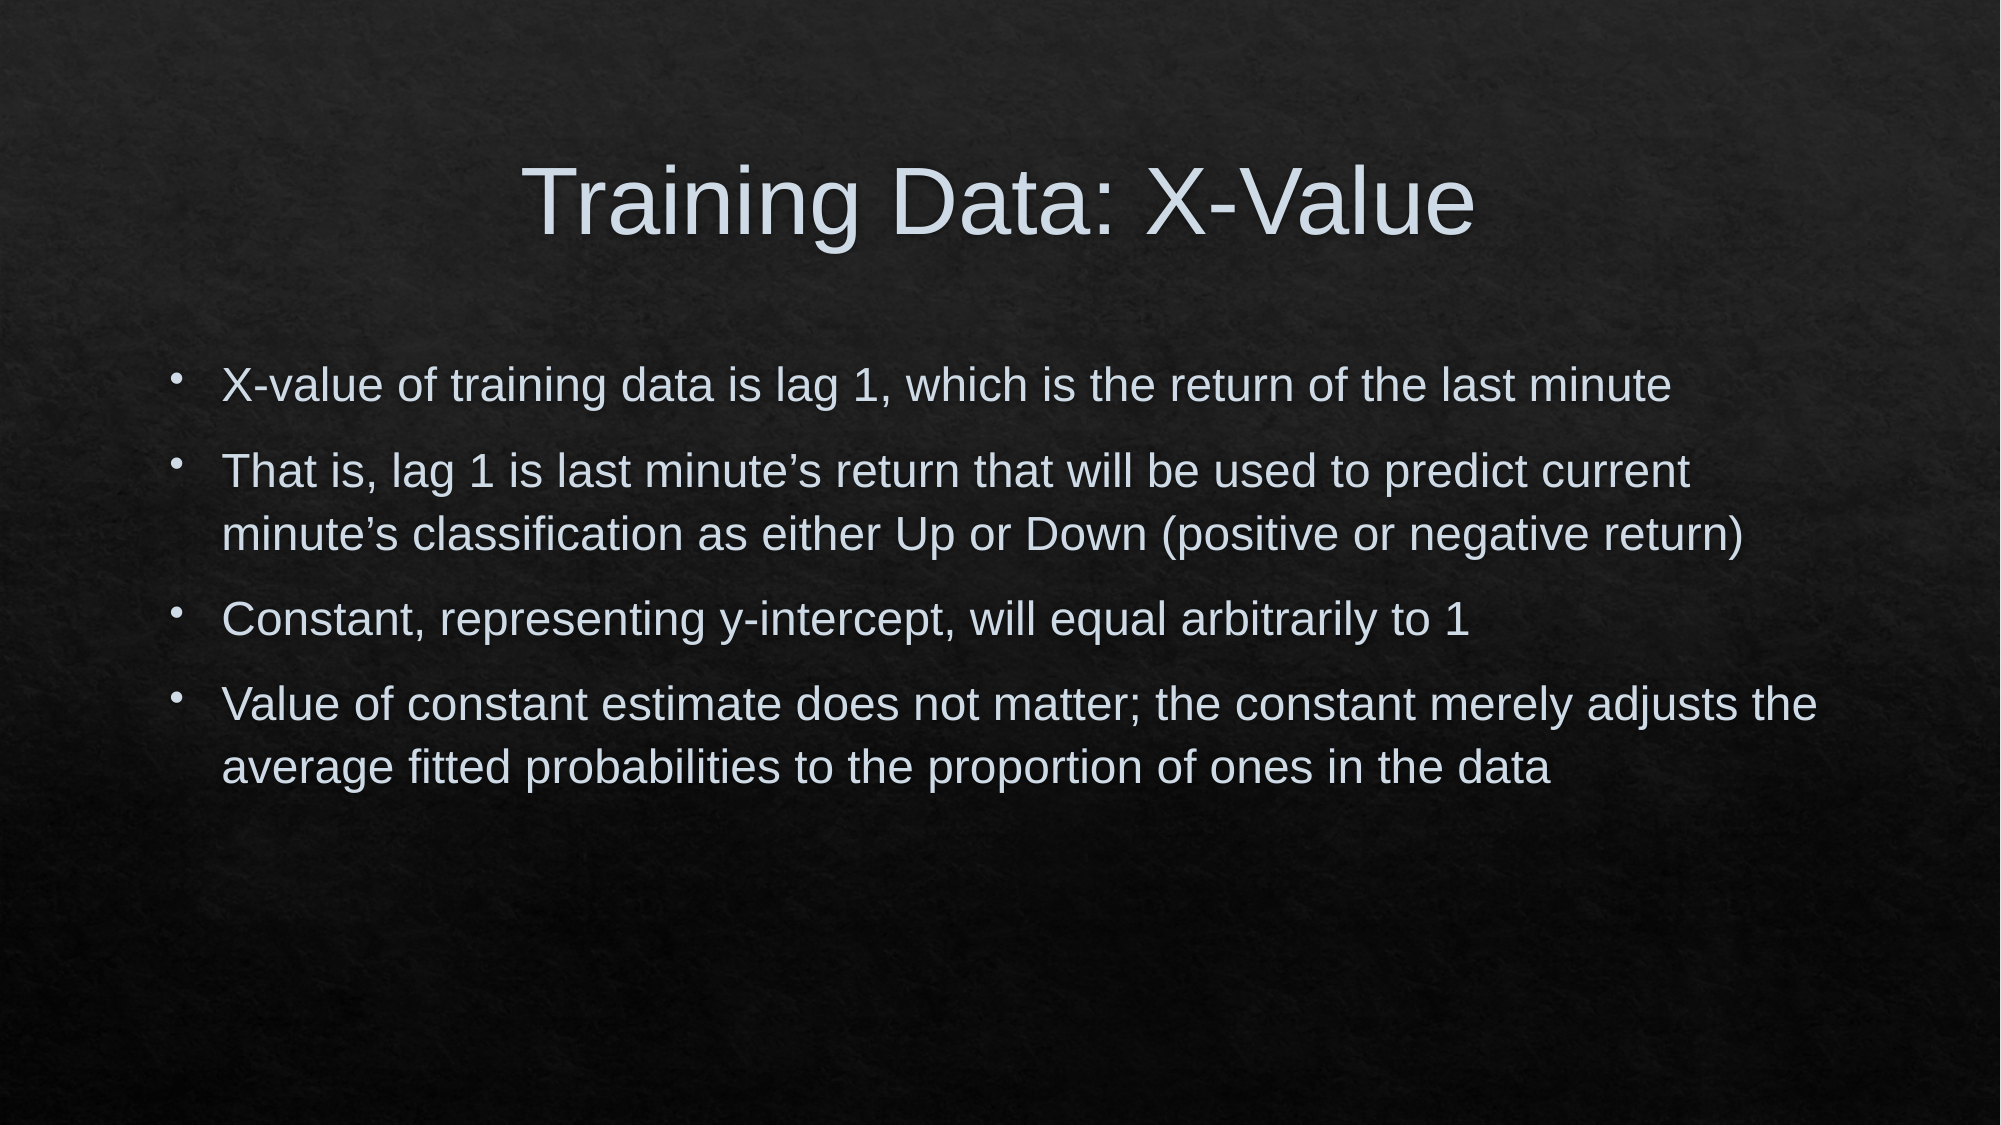

# Training Data: X-Value
X-value of training data is lag 1, which is the return of the last minute
That is, lag 1 is last minute’s return that will be used to predict current minute’s classification as either Up or Down (positive or negative return)
Constant, representing y-intercept, will equal arbitrarily to 1
Value of constant estimate does not matter; the constant merely adjusts the average fitted probabilities to the proportion of ones in the data